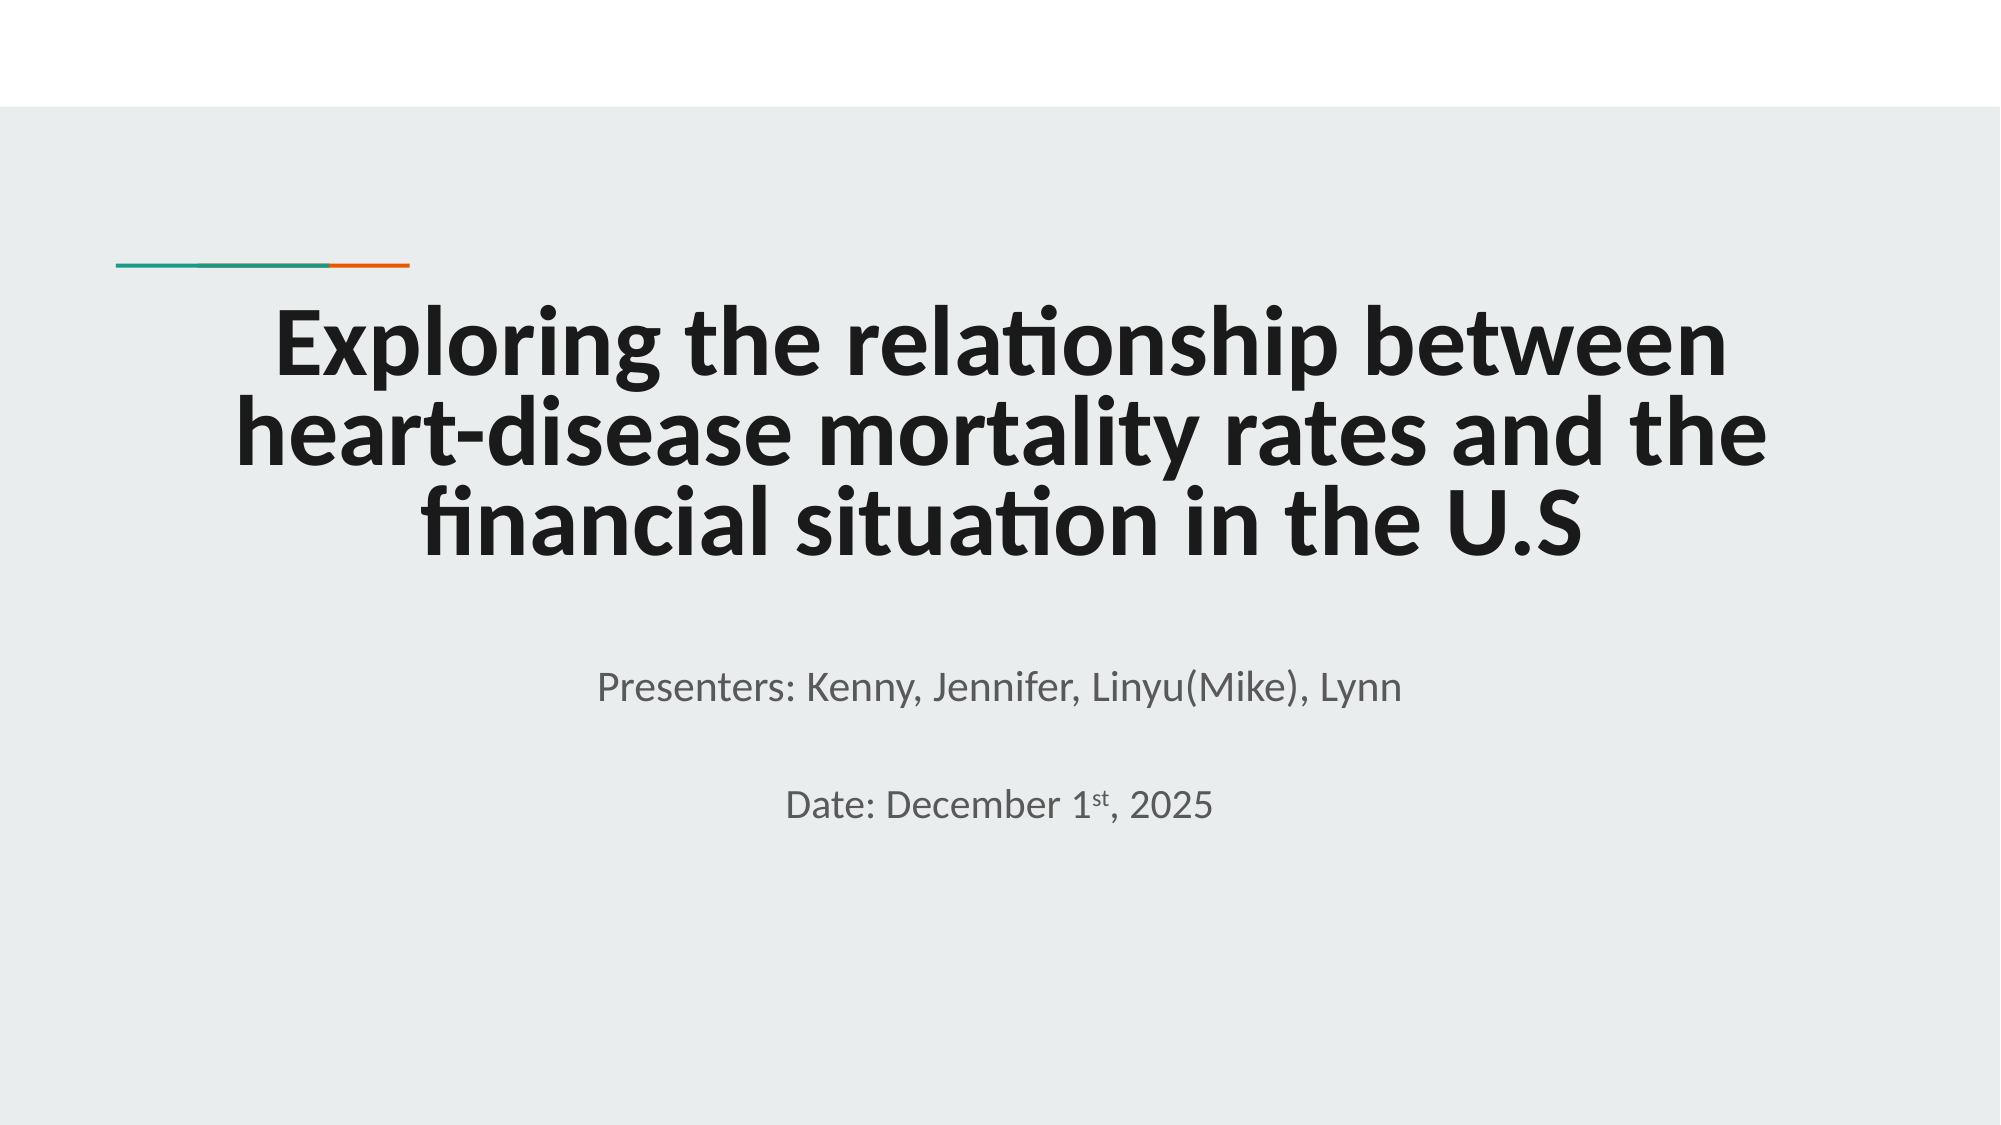

# Exploring the relationship between heart-disease mortality rates and the financial situation in the U.S
Presenters: Kenny, Jennifer, Linyu(Mike), Lynn

Date: December 1st, 2025